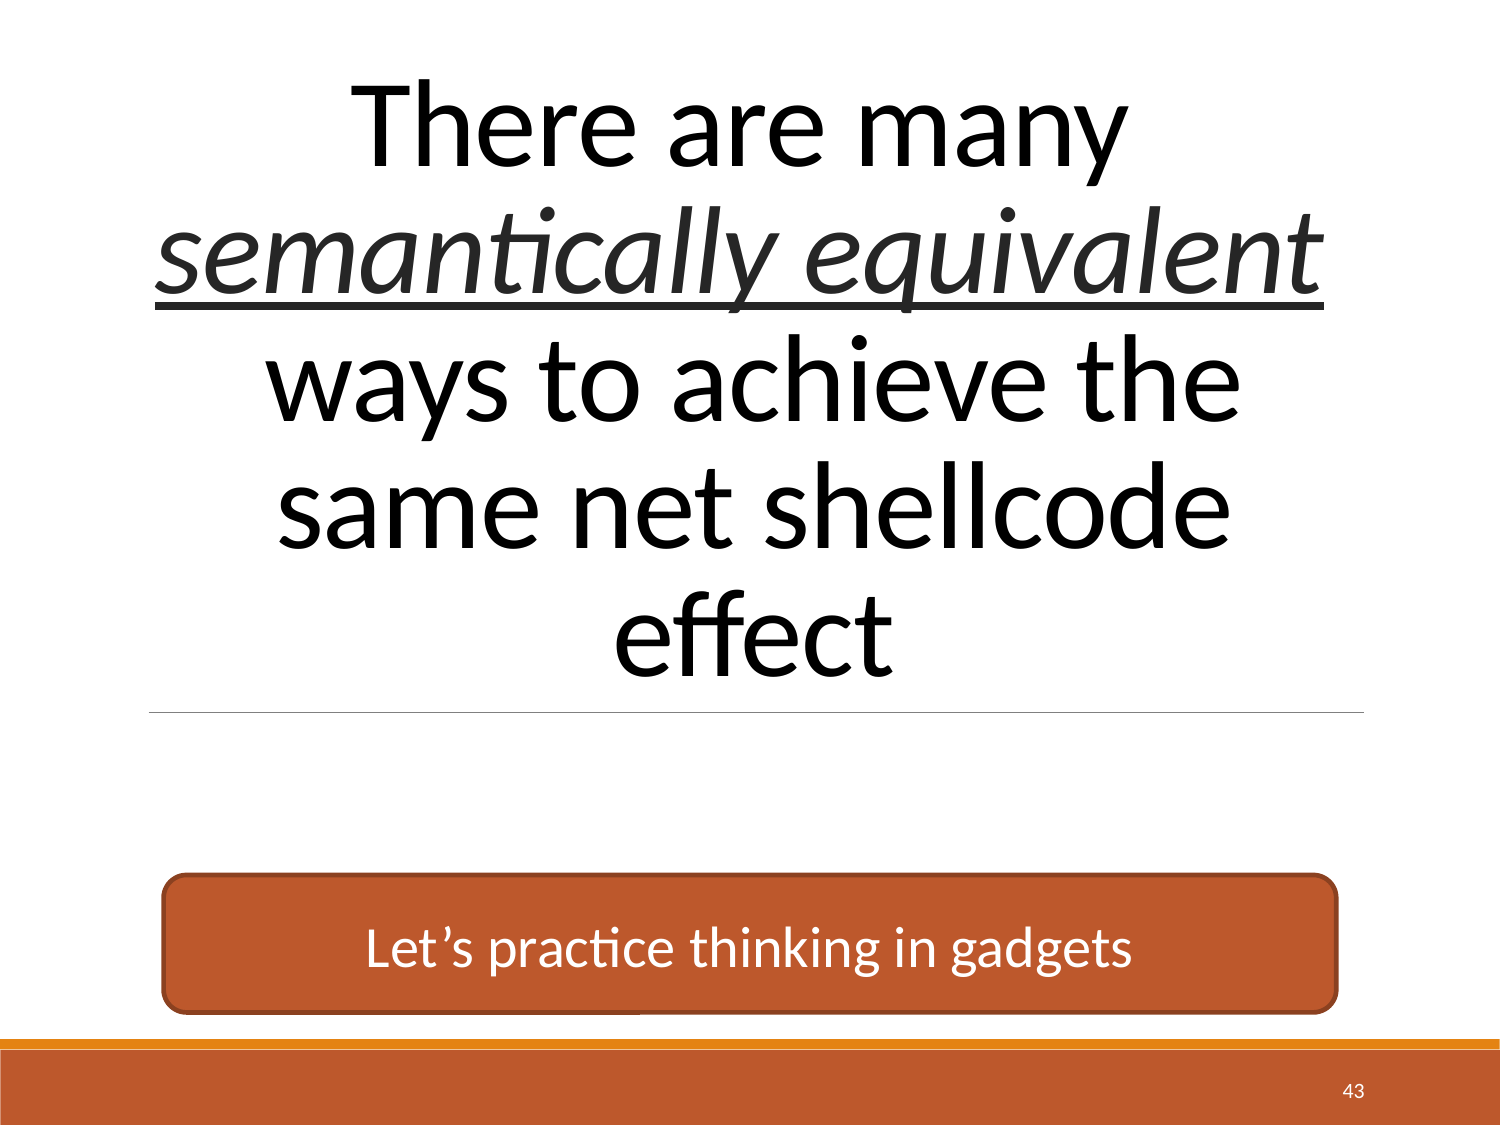

# There are many semantically equivalent ways to achieve the same net shellcode effect
Let’s practice thinking in gadgets
43